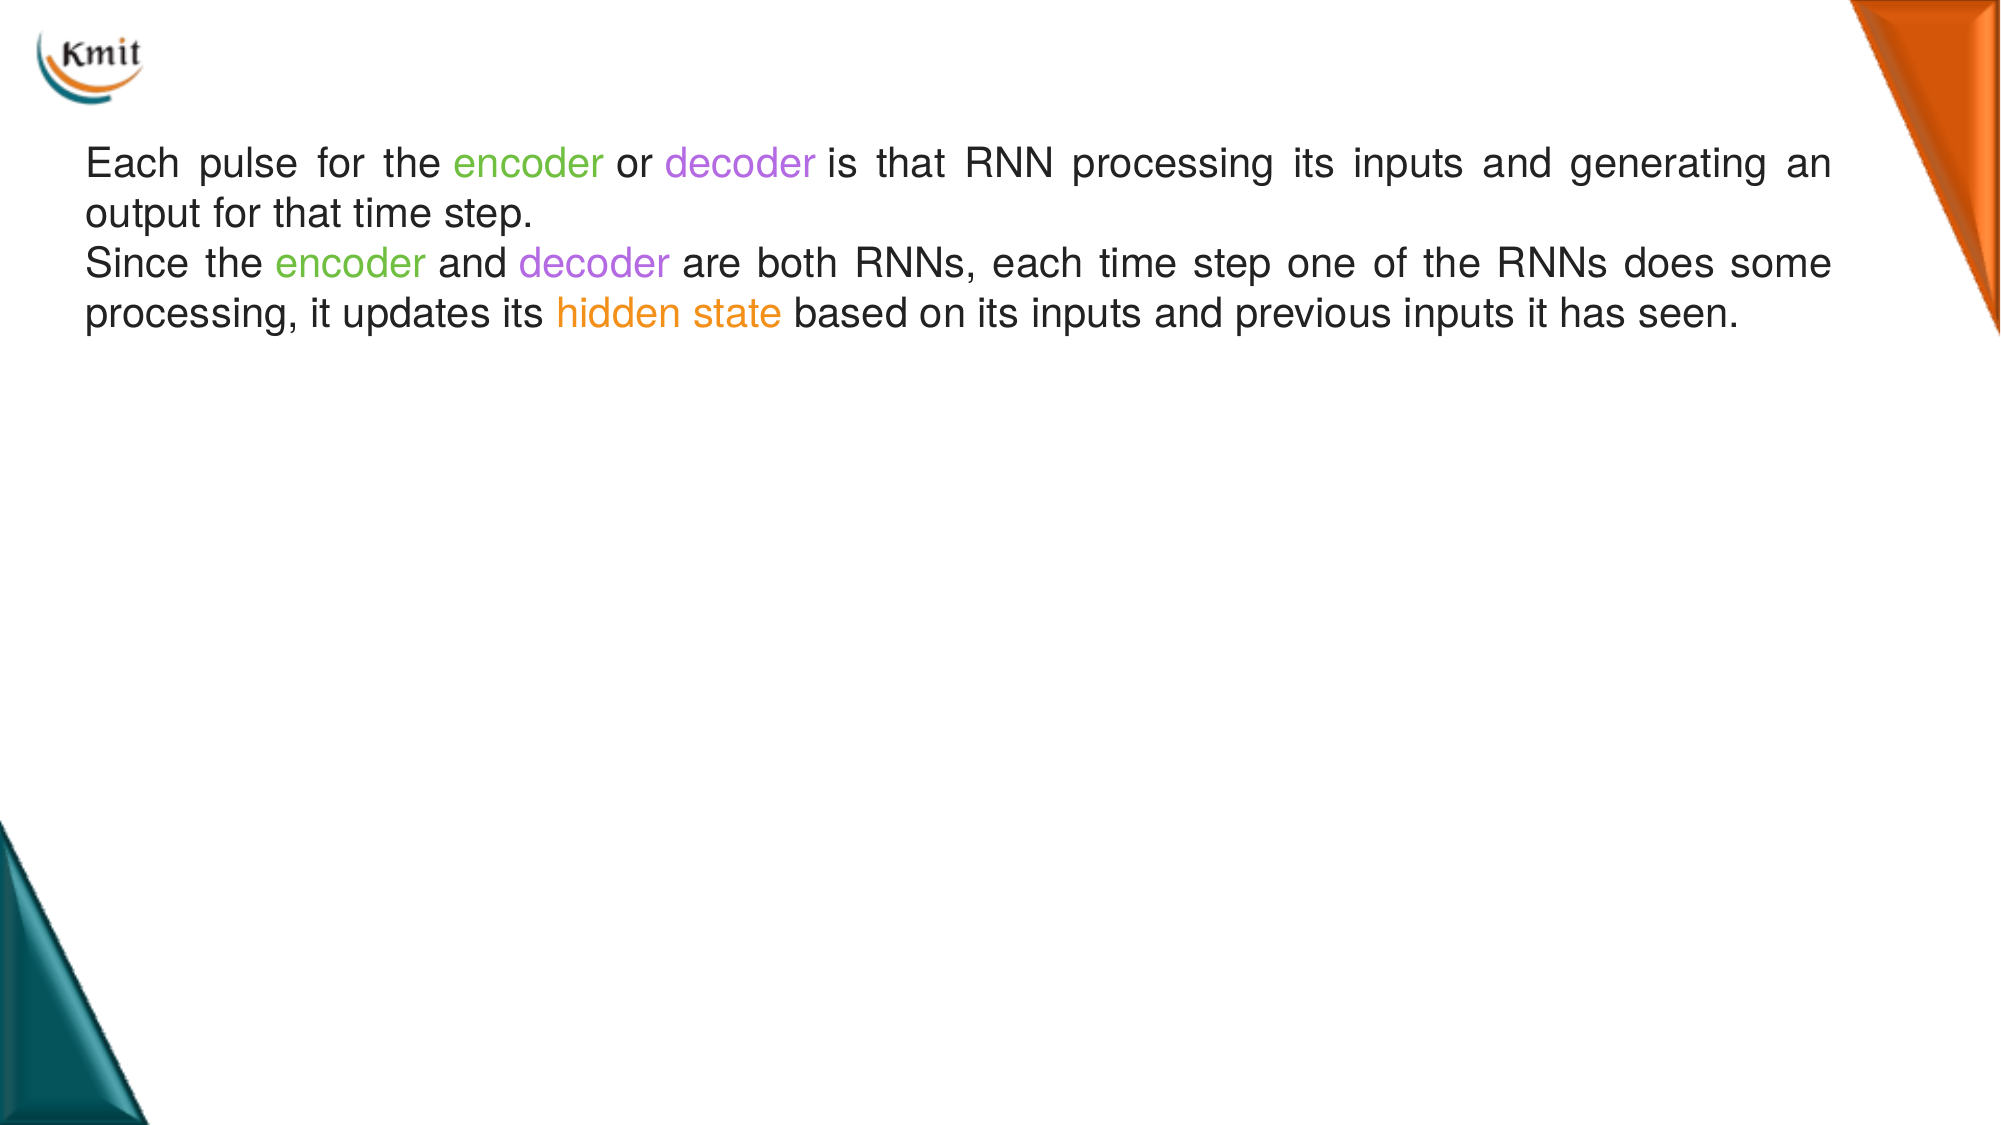

Each pulse for the encoder or decoder is that RNN processing its inputs and generating an output for that time step.
Since the encoder and decoder are both RNNs, each time step one of the RNNs does some processing, it updates its hidden state based on its inputs and previous inputs it has seen.